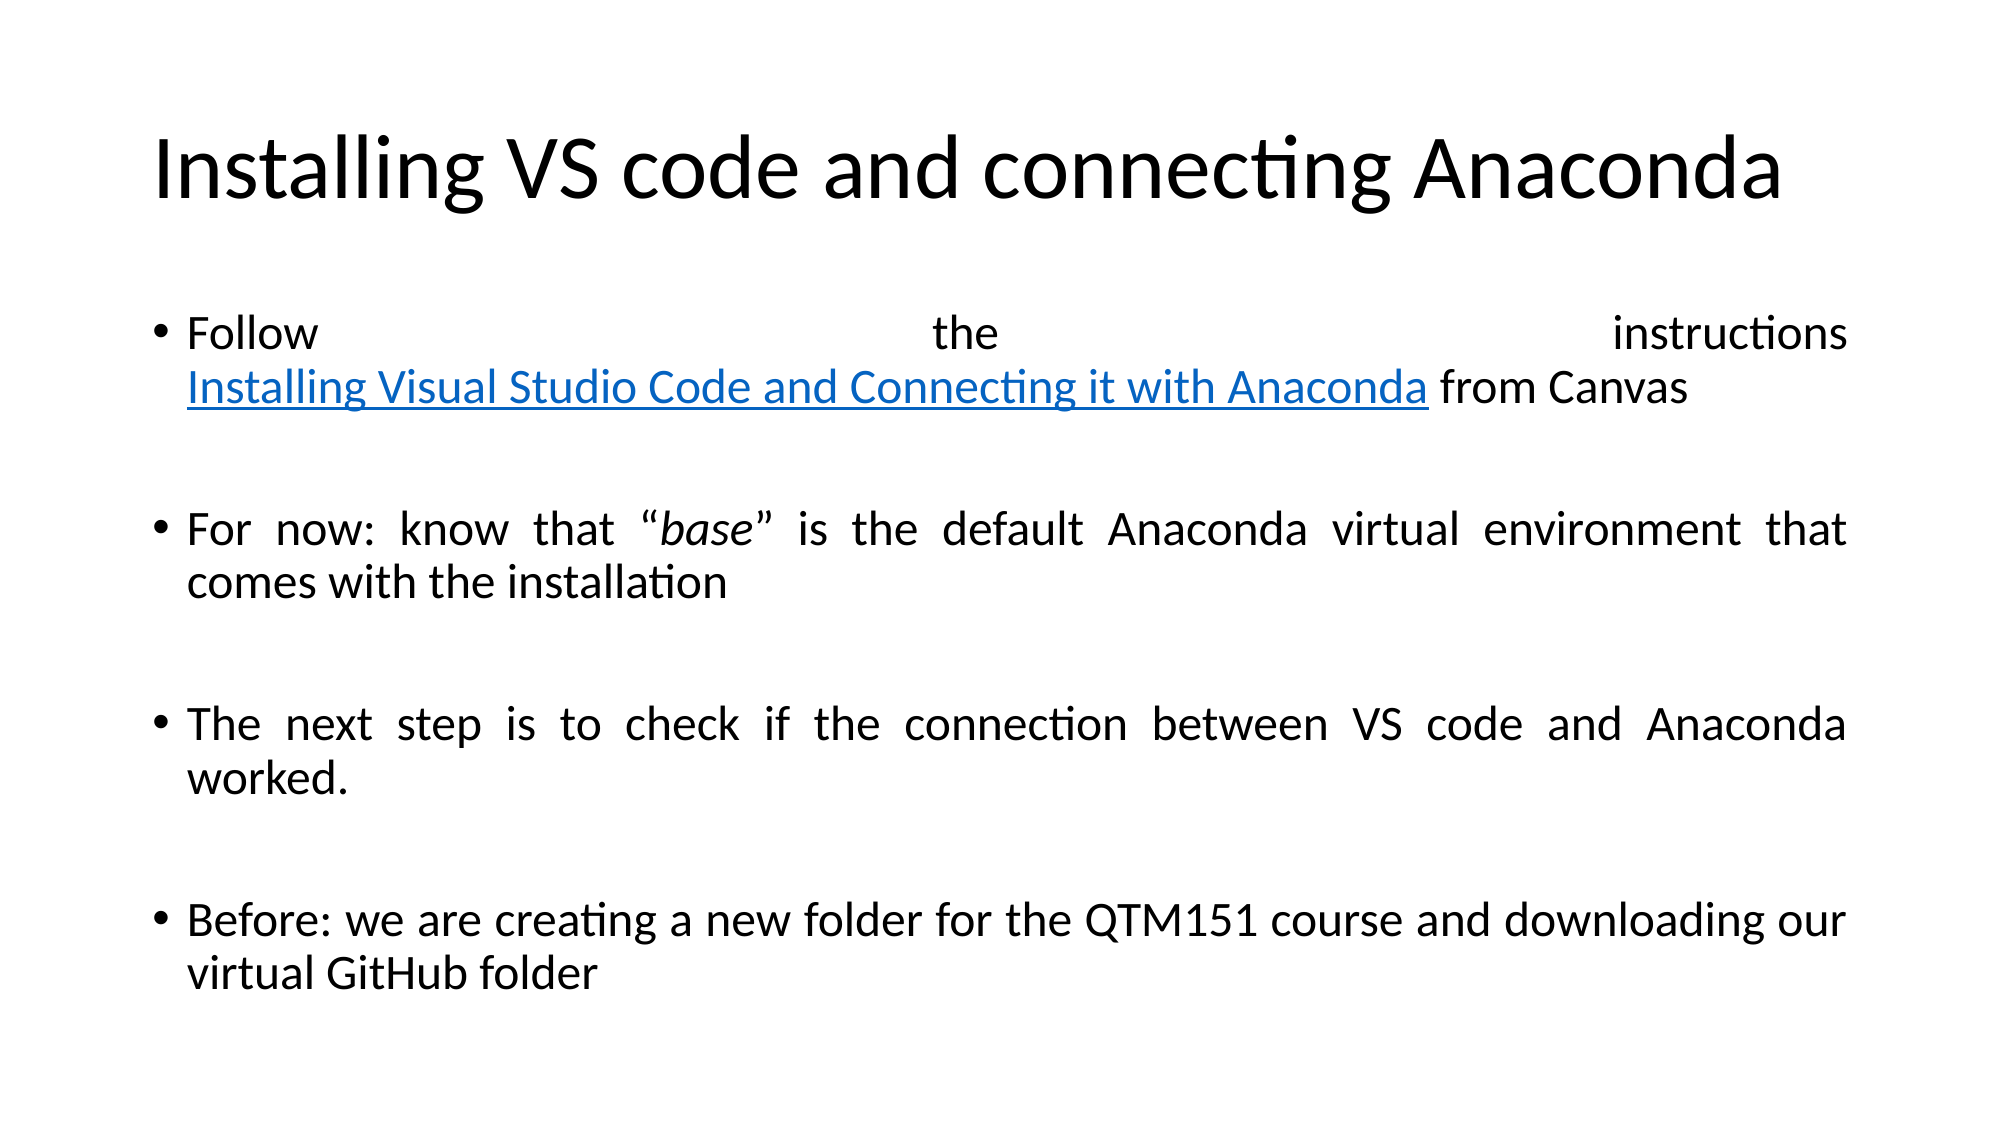

# Installing VS code and connecting Anaconda
Follow the instructions Installing Visual Studio Code and Connecting it with Anaconda from Canvas

For now: know that “base” is the default Anaconda virtual environment that comes with the installation

The next step is to check if the connection between VS code and Anaconda worked.

Before: we are creating a new folder for the QTM151 course and downloading our virtual GitHub folder